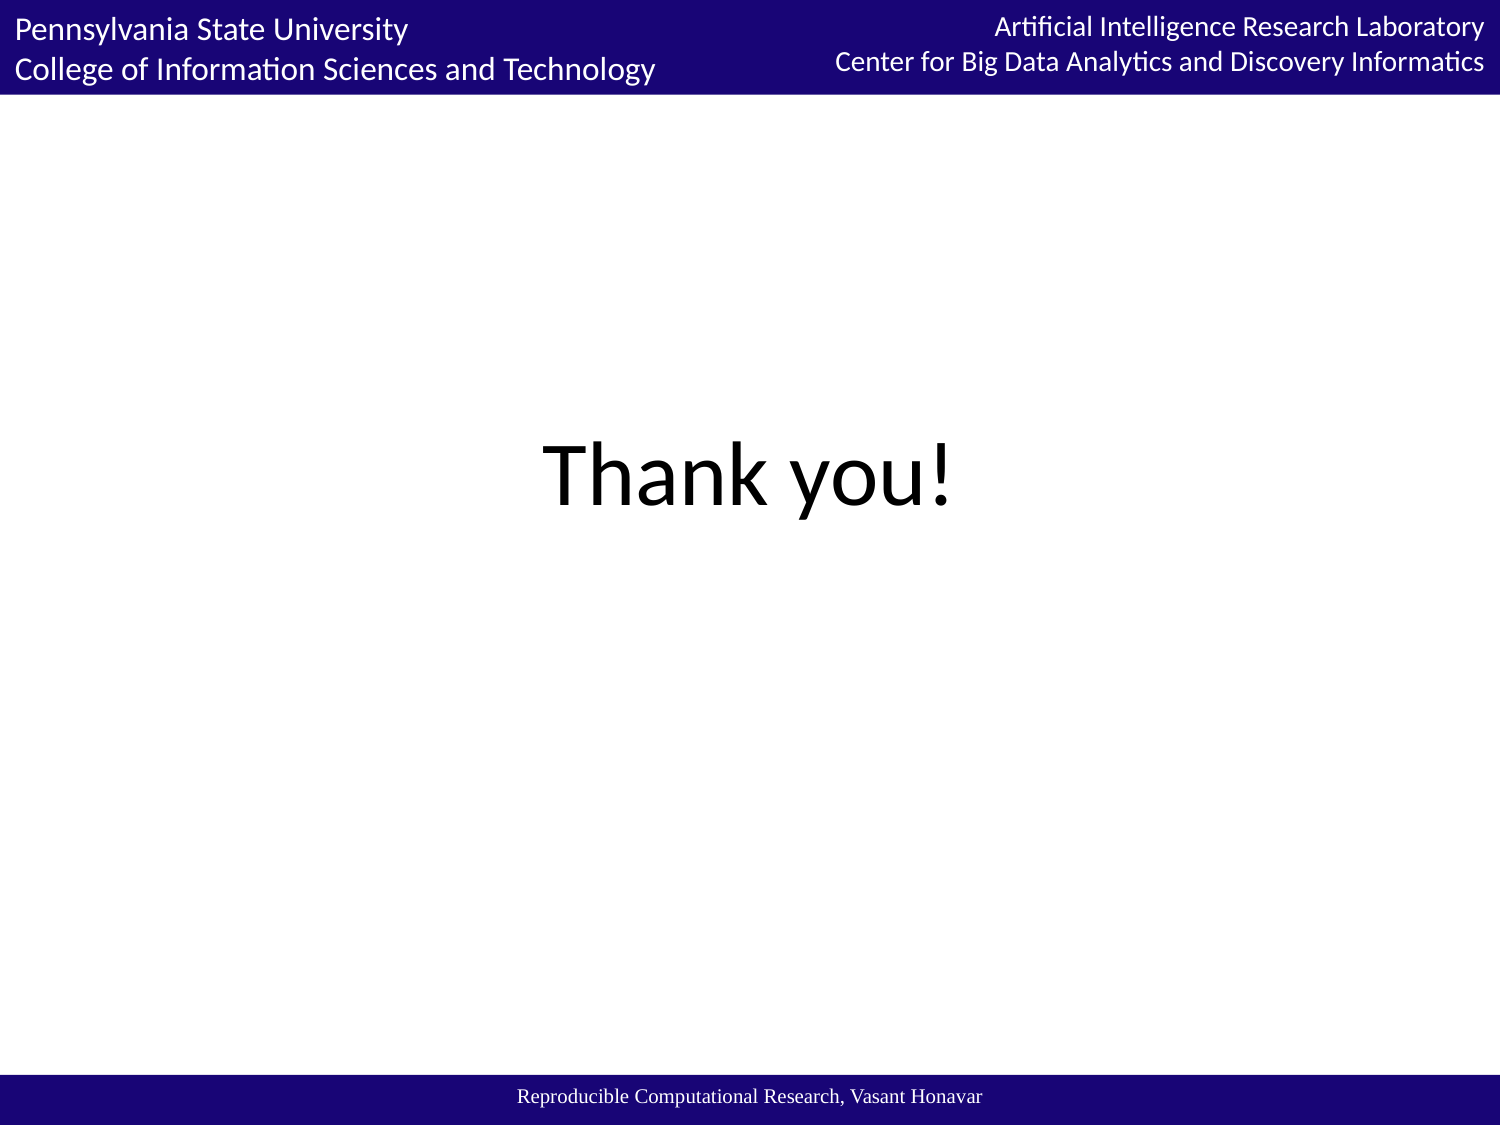

# Thank you!

Reproducible Computational Research, Vasant Honavar